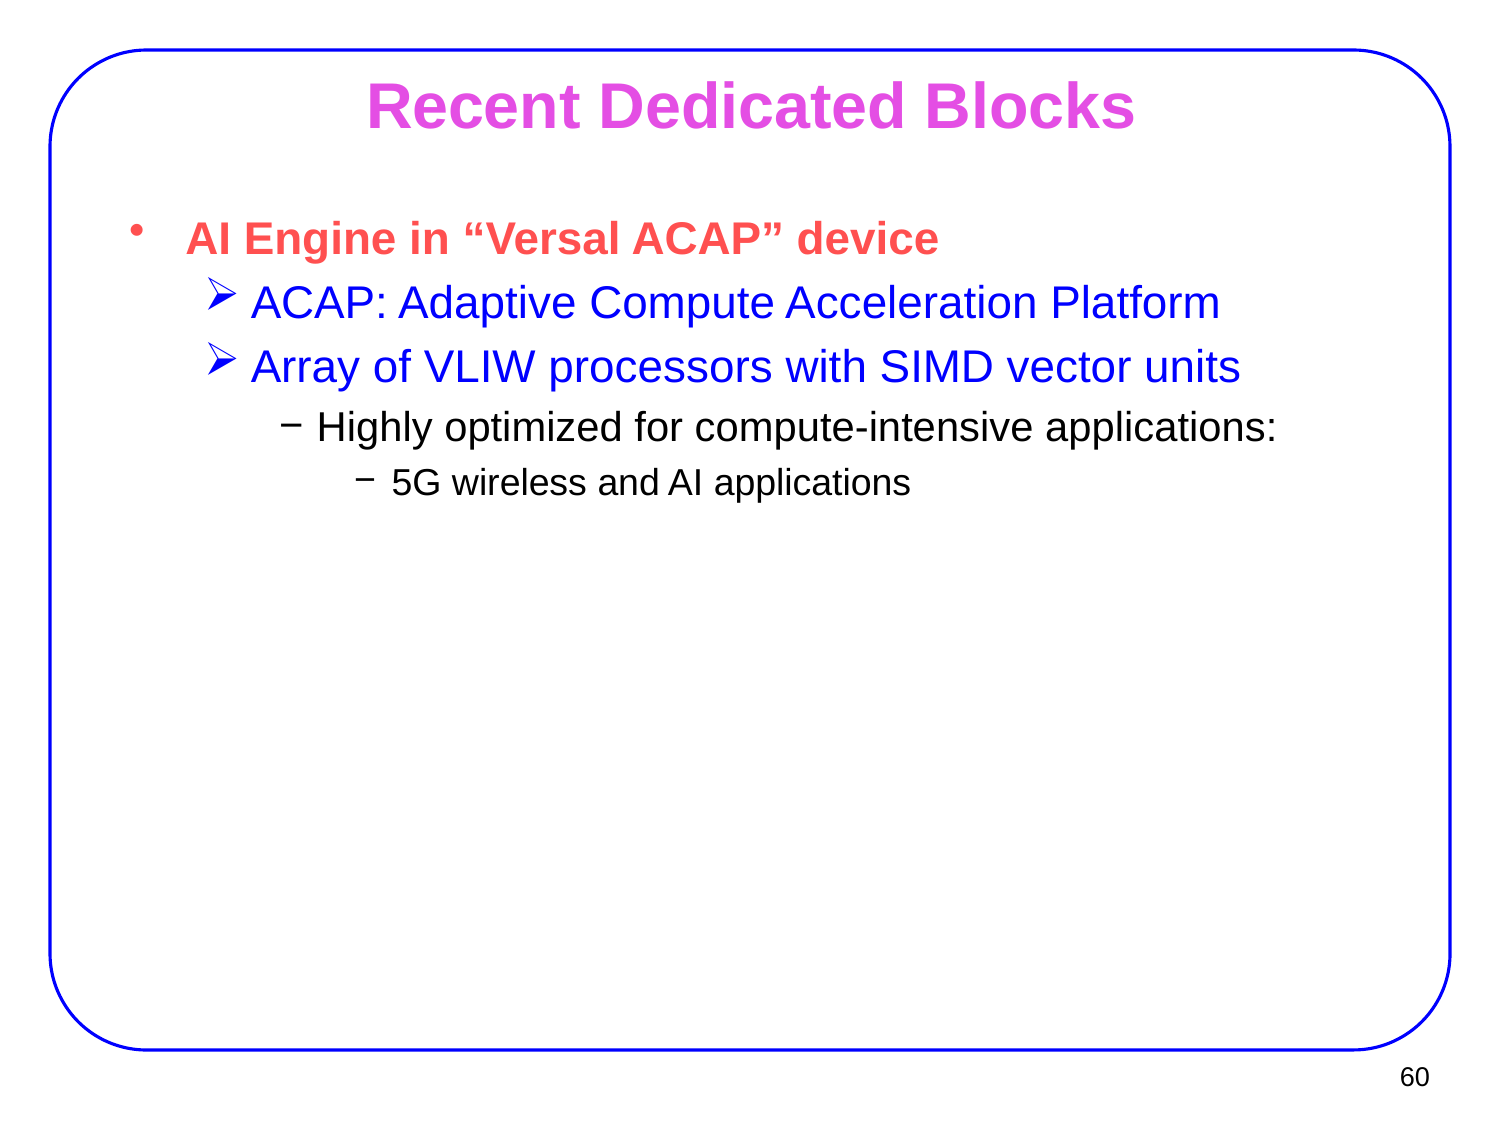

# Recent Dedicated Blocks
AI Engine in “Versal ACAP” device
ACAP: Adaptive Compute Acceleration Platform
Array of VLIW processors with SIMD vector units
Highly optimized for compute-intensive applications:
5G wireless and AI applications
60